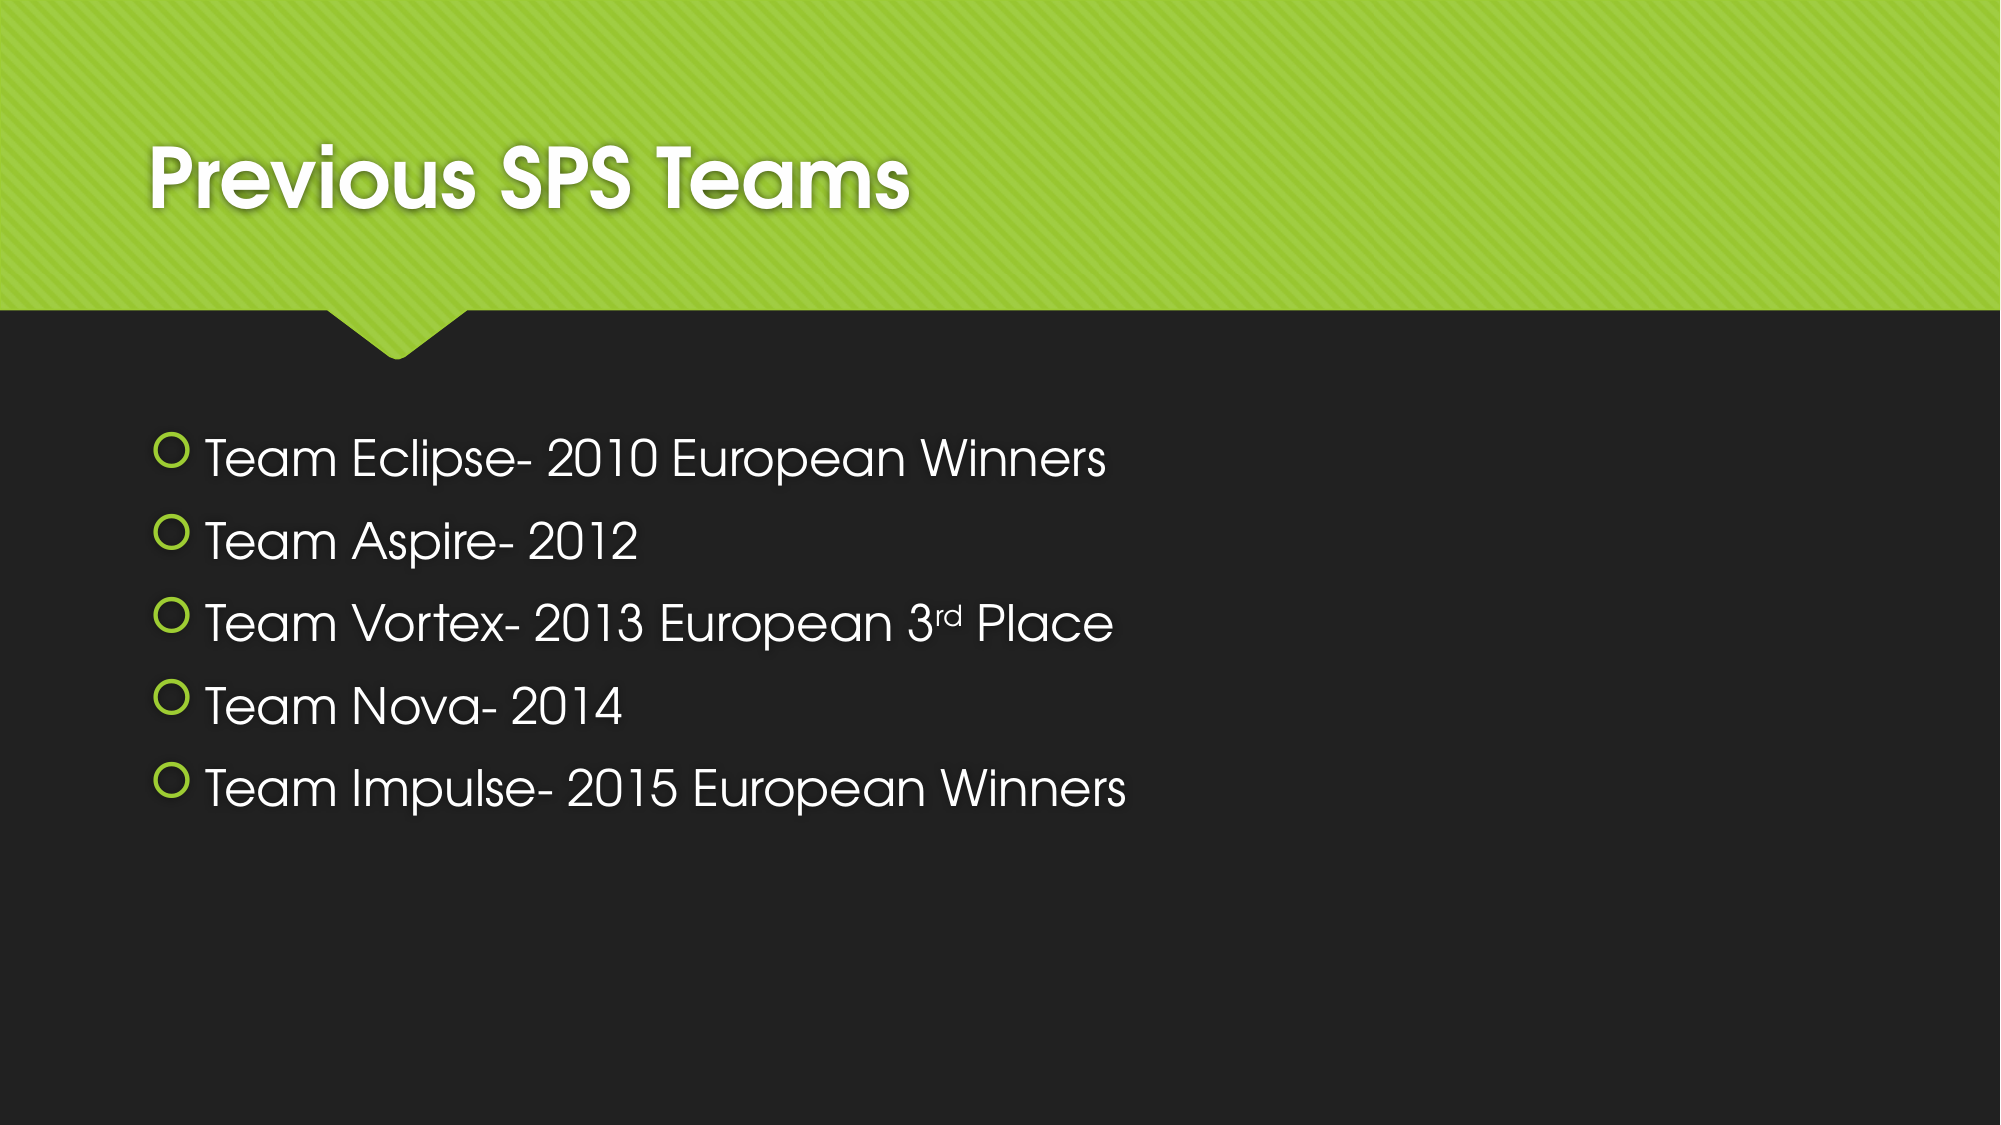

# Previous SPS Teams
Team Eclipse- 2010 European Winners
Team Aspire- 2012
Team Vortex- 2013 European 3rd Place
Team Nova- 2014
Team Impulse- 2015 European Winners